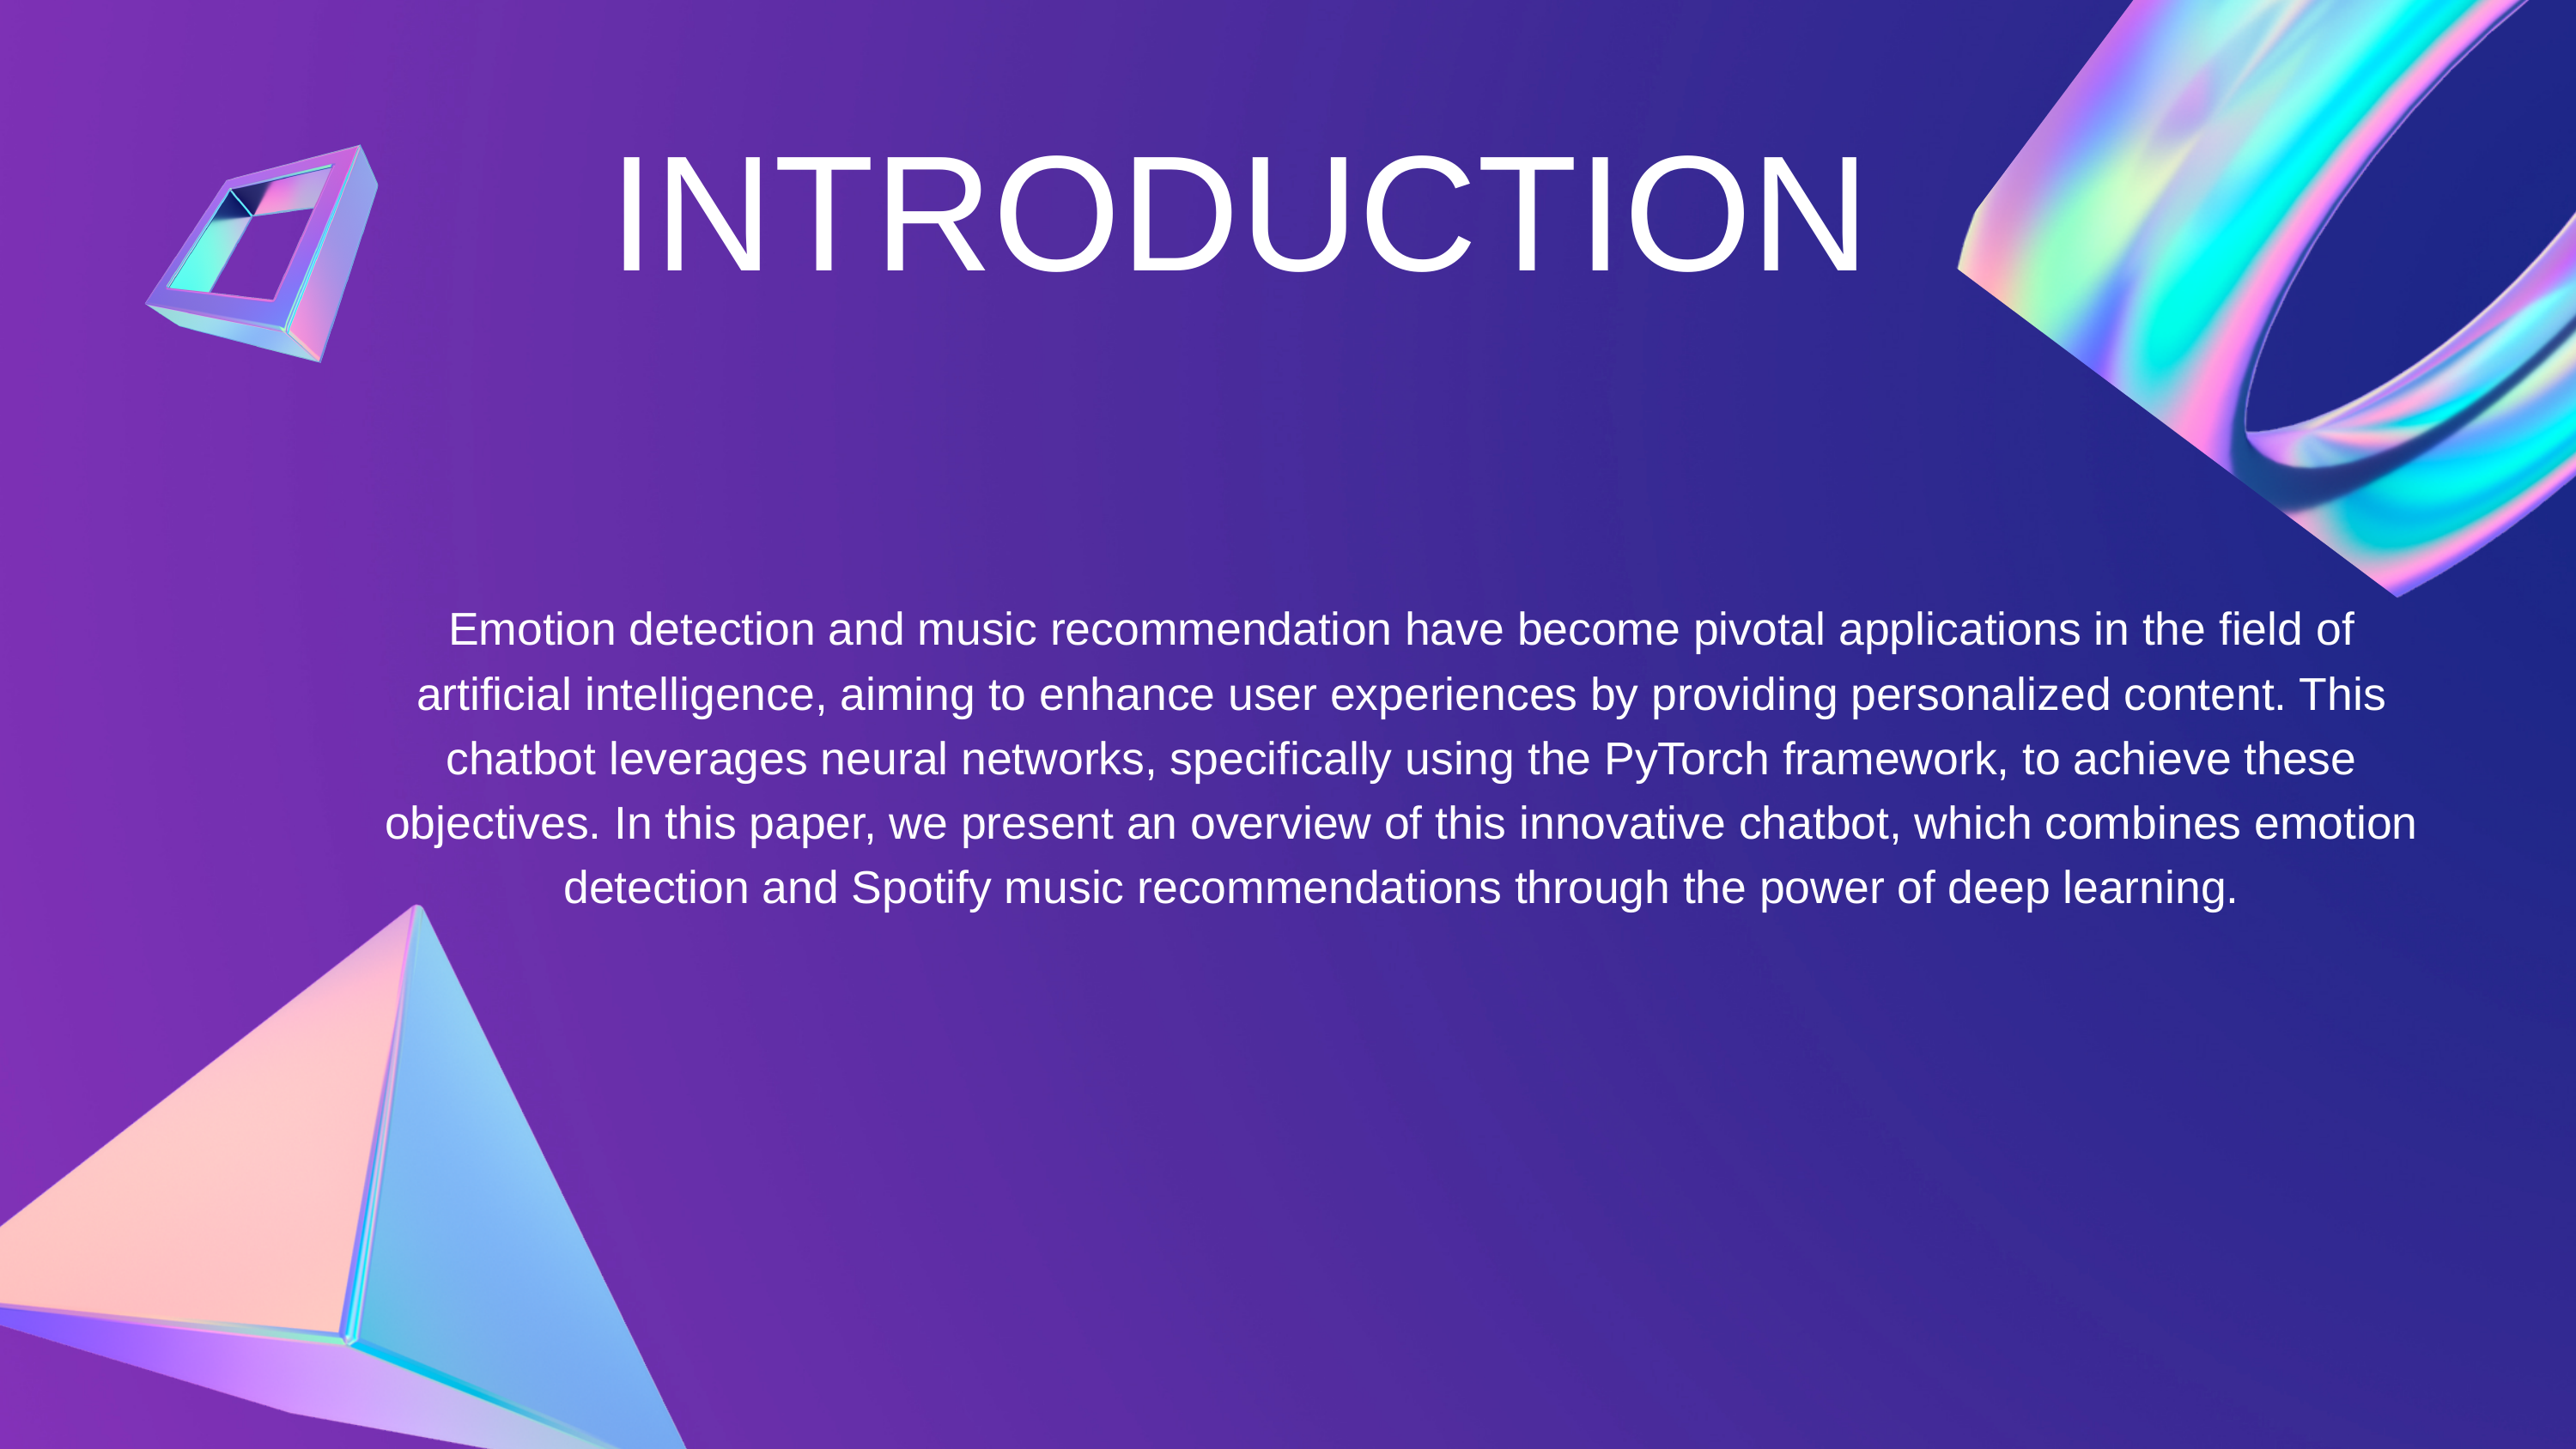

INTRODUCTION

Emotion detection and music recommendation have become pivotal applications in the field of artificial intelligence, aiming to enhance user experiences by providing personalized content. This chatbot leverages neural networks, specifically using the PyTorch framework, to achieve these objectives. In this paper, we present an overview of this innovative chatbot, which combines emotion detection and Spotify music recommendations through the power of deep learning.